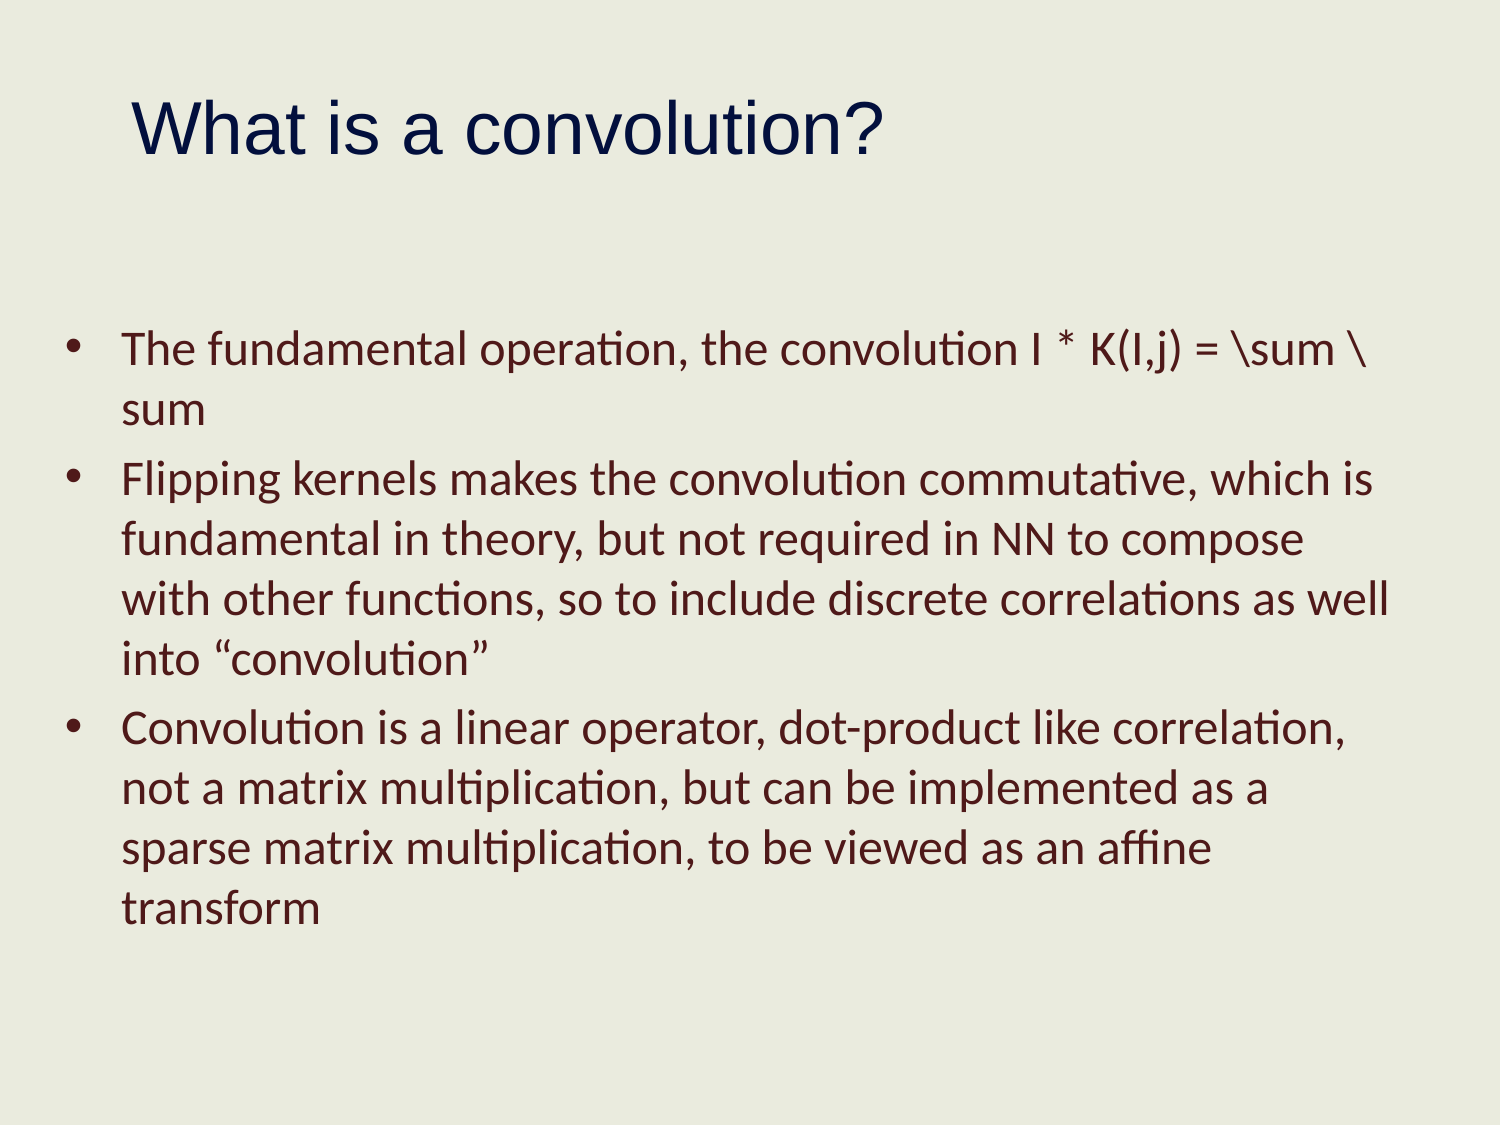

# What is a convolution?

The fundamental operation, the convolution I * K(I,j) = \sum \sum
Flipping kernels makes the convolution commutative, which is fundamental in theory, but not required in NN to compose with other functions, so to include discrete correlations as well into “convolution”
Convolution is a linear operator, dot-product like correlation, not a matrix multiplication, but can be implemented as a sparse matrix multiplication, to be viewed as an affine transform